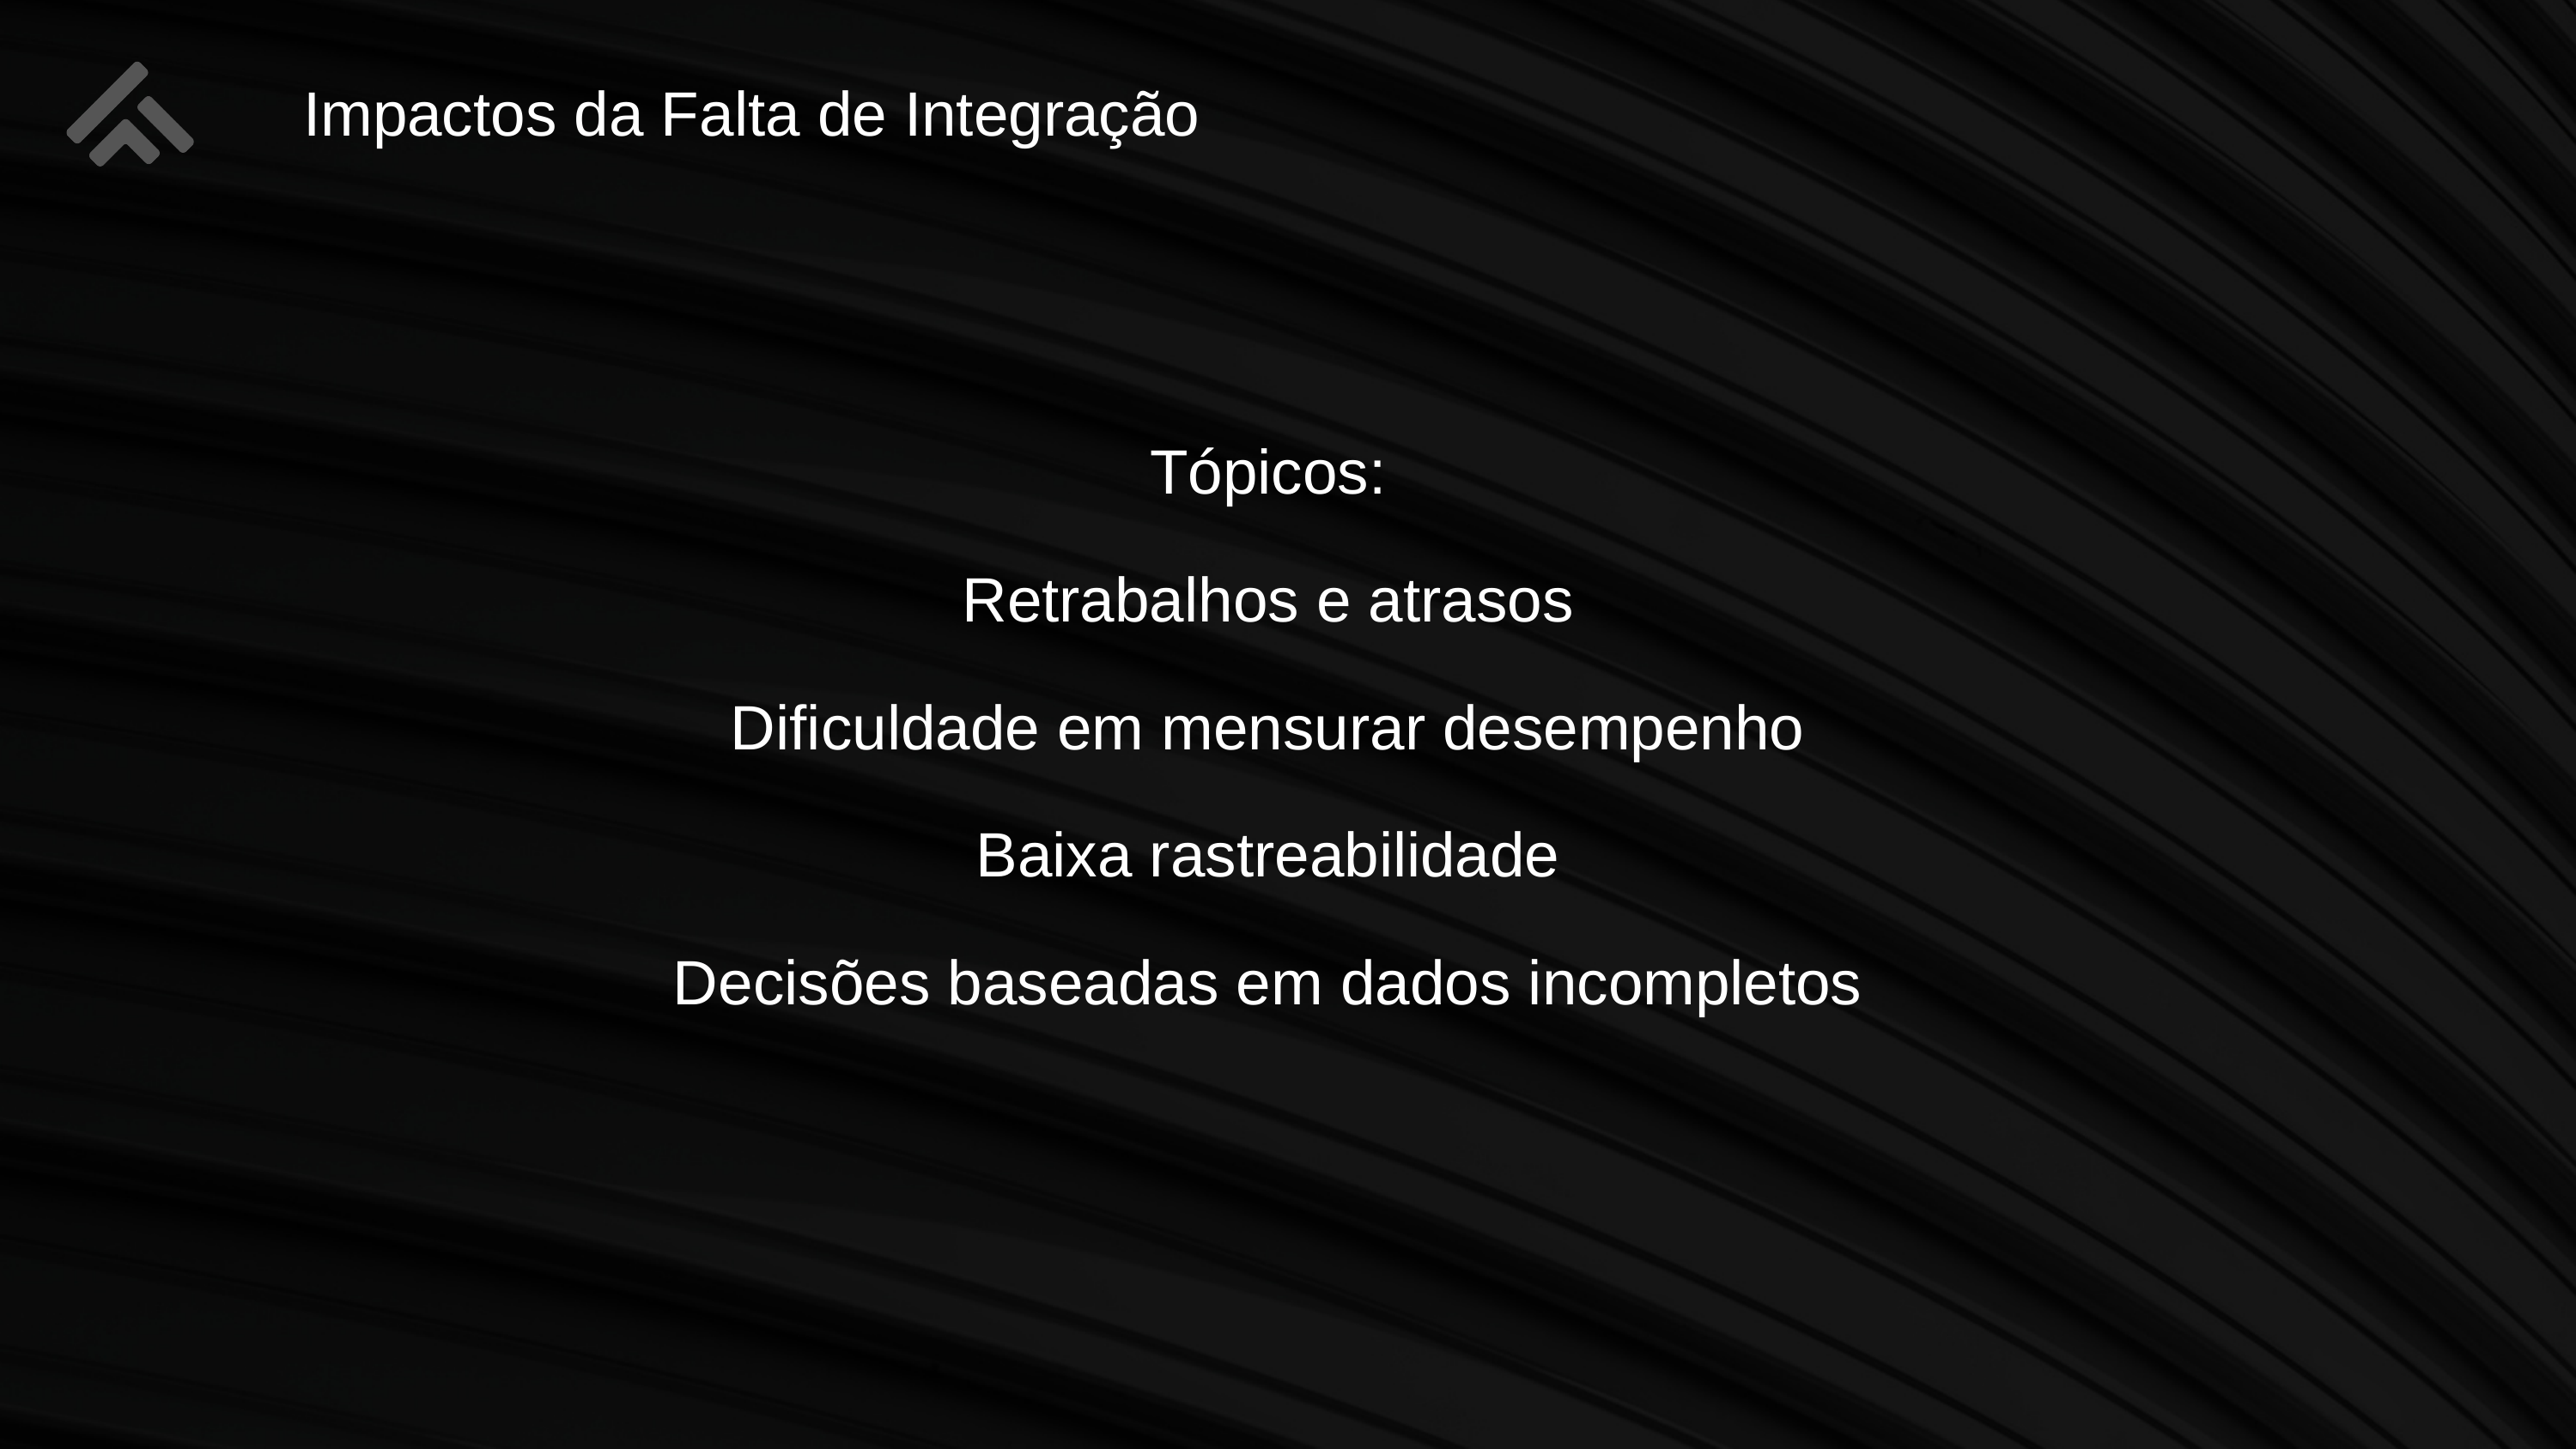

Impactos da Falta de Integração
Tópicos:

Retrabalhos e atrasos

Dificuldade em mensurar desempenho

Baixa rastreabilidade

Decisões baseadas em dados incompletos